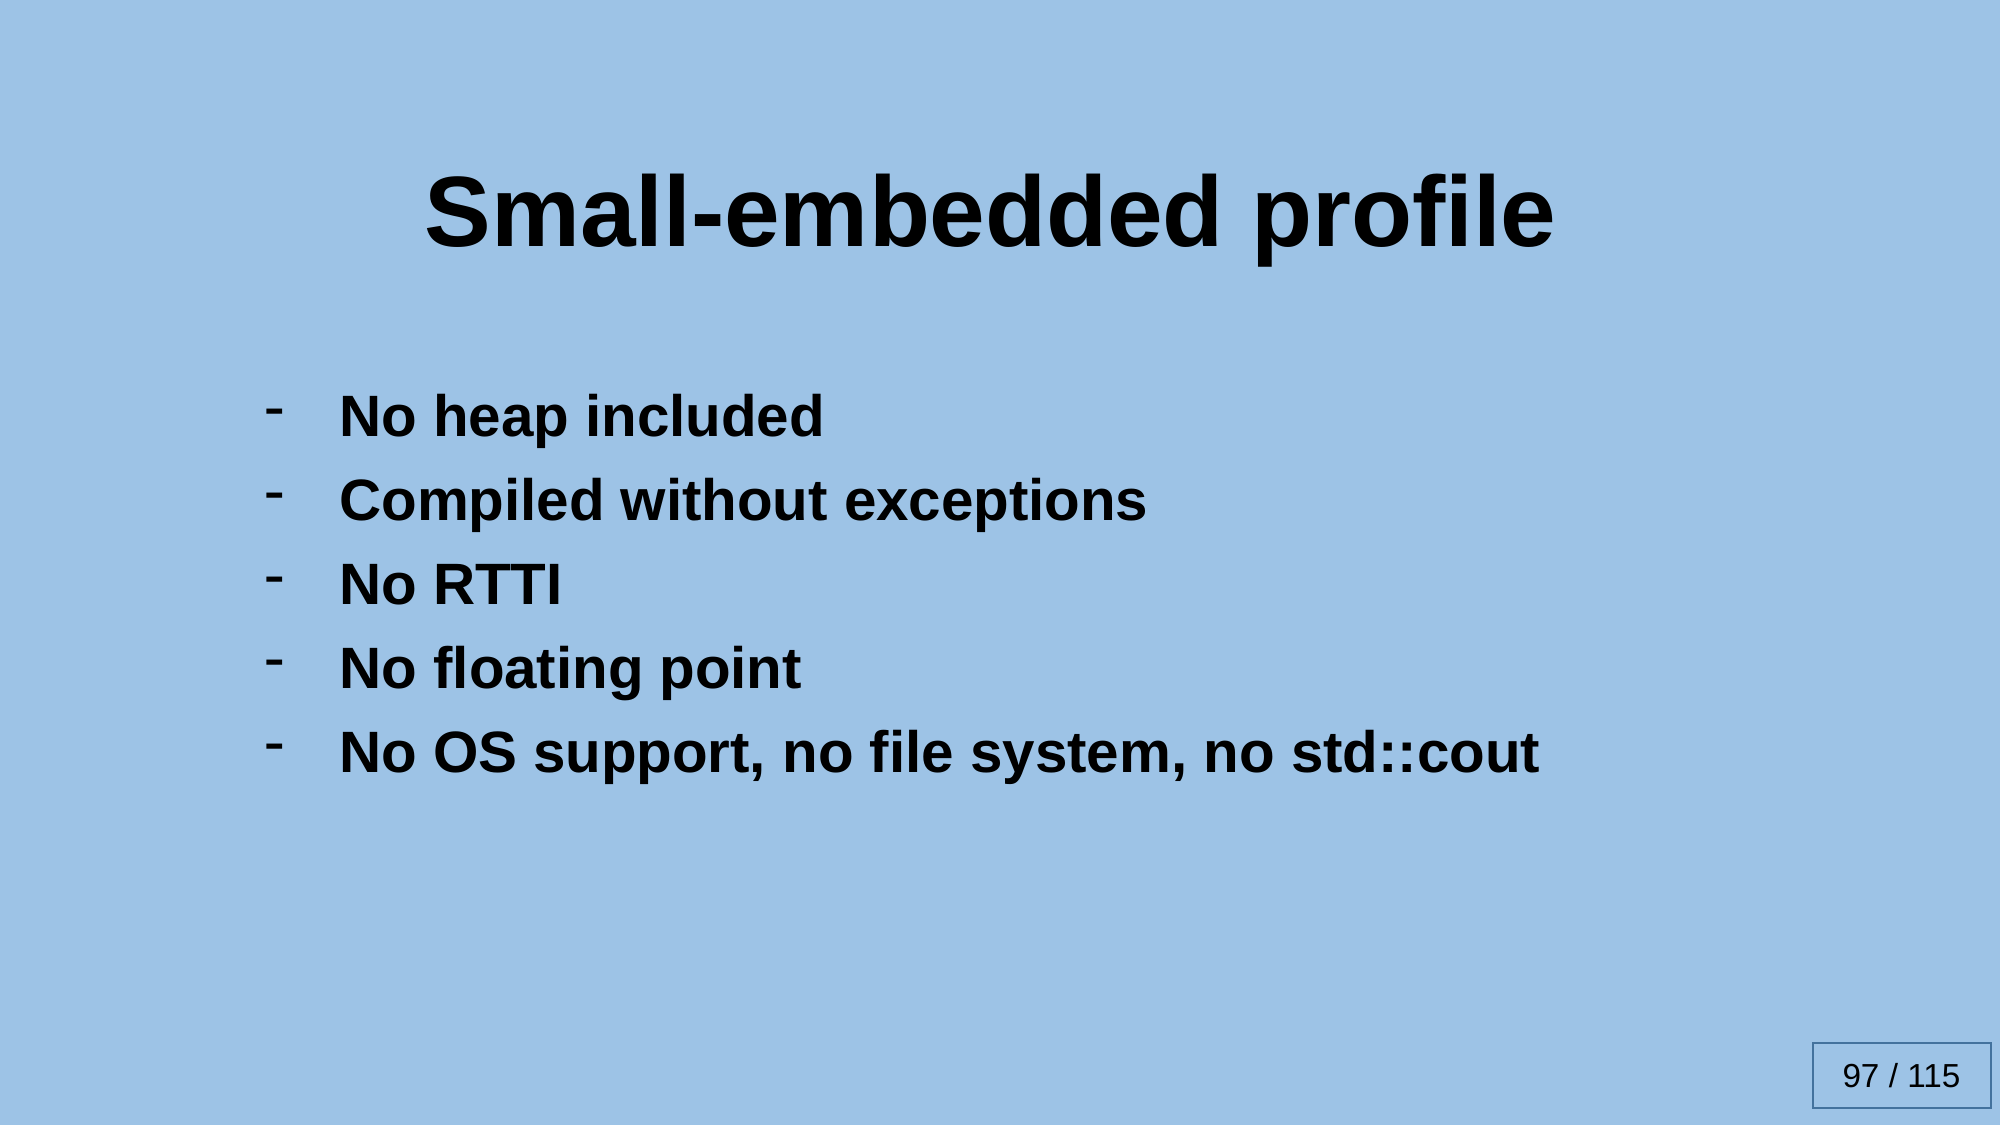

Small-embedded profile

No heap included
Compiled without exceptions
No RTTI
No floating point
No OS support, no file system, no std::cout